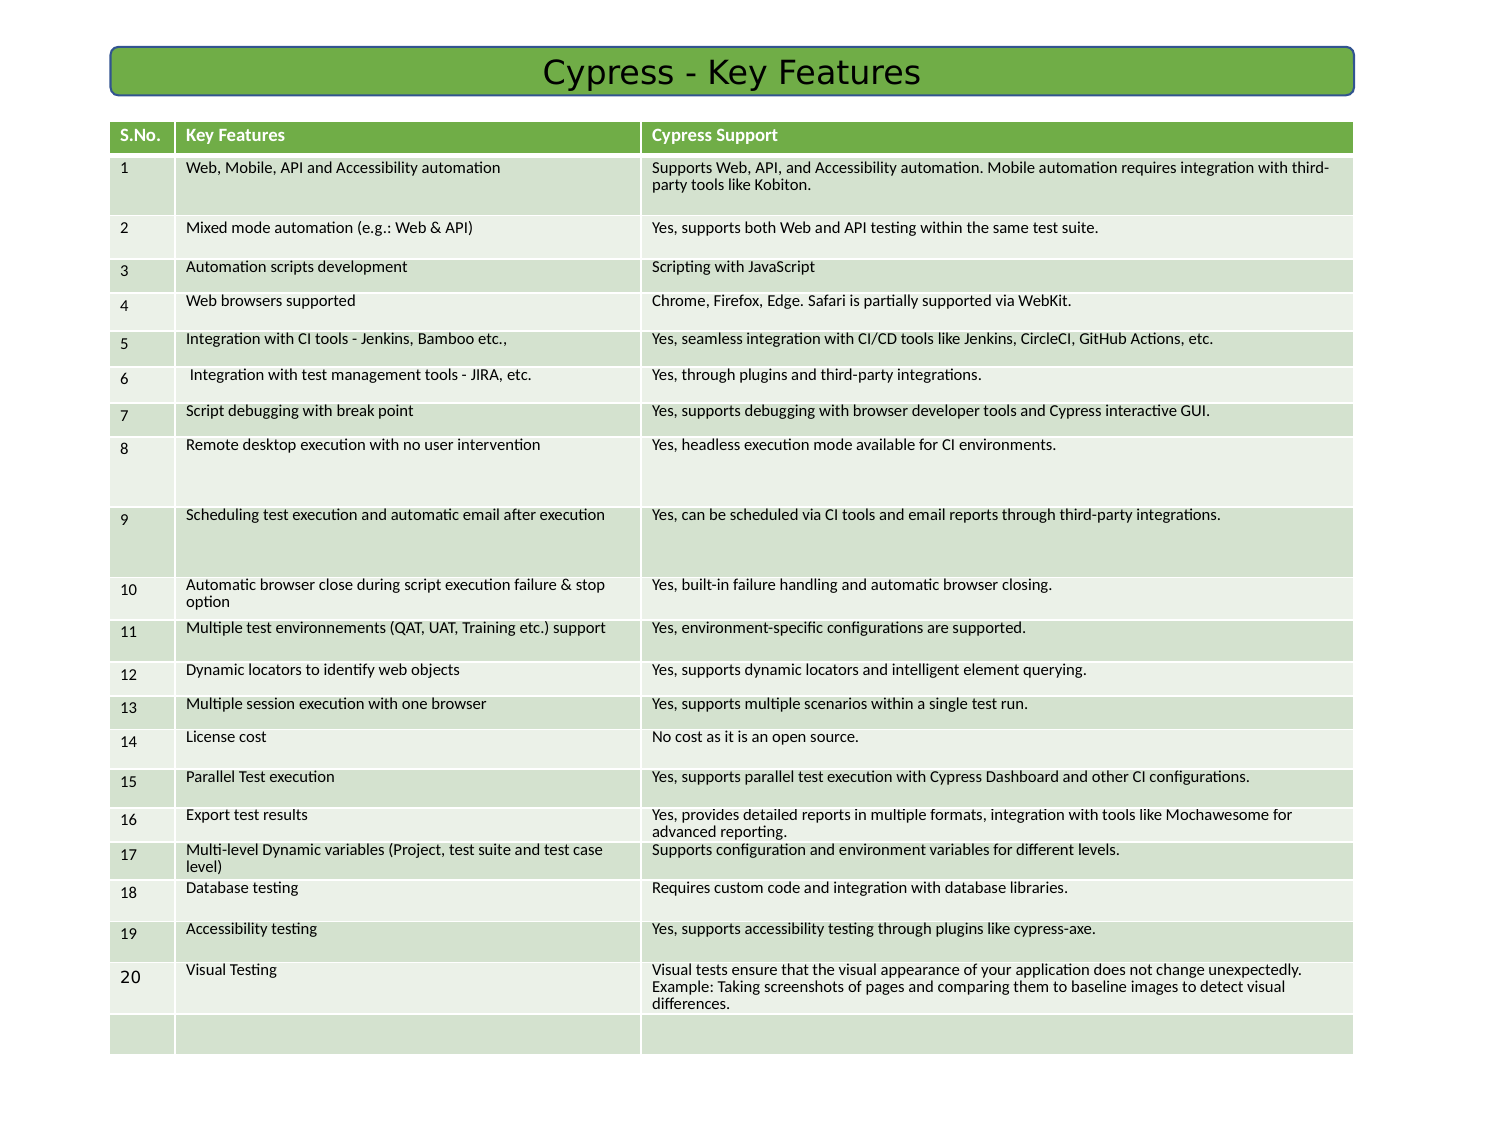

Cypress - Key Features
| S.No. | Key Features | Cypress Support |
| --- | --- | --- |
| 1 | Web, Mobile, API and Accessibility automation | Supports Web, API, and Accessibility automation. Mobile automation requires integration with third-party tools like Kobiton. |
| 2 | Mixed mode automation (e.g.: Web & API) | Yes, supports both Web and API testing within the same test suite. |
| 3 | Automation scripts development | Scripting with JavaScript |
| 4 | Web browsers supported | Chrome, Firefox, Edge. Safari is partially supported via WebKit. |
| 5 | Integration with CI tools - Jenkins, Bamboo etc., | Yes, seamless integration with CI/CD tools like Jenkins, CircleCI, GitHub Actions, etc. |
| 6 | Integration with test management tools - JIRA, etc. | Yes, through plugins and third-party integrations. |
| 7 | Script debugging with break point | Yes, supports debugging with browser developer tools and Cypress interactive GUI. |
| 8 | Remote desktop execution with no user intervention | Yes, headless execution mode available for CI environments. |
| 9 | Scheduling test execution and automatic email after execution | Yes, can be scheduled via CI tools and email reports through third-party integrations. |
| 10 | Automatic browser close during script execution failure & stop option | Yes, built-in failure handling and automatic browser closing. |
| 11 | Multiple test environnements (QAT, UAT, Training etc.) support | Yes, environment-specific configurations are supported. |
| 12 | Dynamic locators to identify web objects | Yes, supports dynamic locators and intelligent element querying. |
| 13 | Multiple session execution with one browser | Yes, supports multiple scenarios within a single test run. |
| 14 | License cost | No cost as it is an open source. |
| 15 | Parallel Test execution | Yes, supports parallel test execution with Cypress Dashboard and other CI configurations. |
| 16 | Export test results | Yes, provides detailed reports in multiple formats, integration with tools like Mochawesome for advanced reporting. |
| 17 | Multi-level Dynamic variables (Project, test suite and test case level) | Supports configuration and environment variables for different levels. |
| 18 | Database testing | Requires custom code and integration with database libraries. |
| 19 | Accessibility testing | Yes, supports accessibility testing through plugins like cypress-axe. |
| 20 | Visual Testing | Visual tests ensure that the visual appearance of your application does not change unexpectedly. Example: Taking screenshots of pages and comparing them to baseline images to detect visual differences. |
|  |  |  |